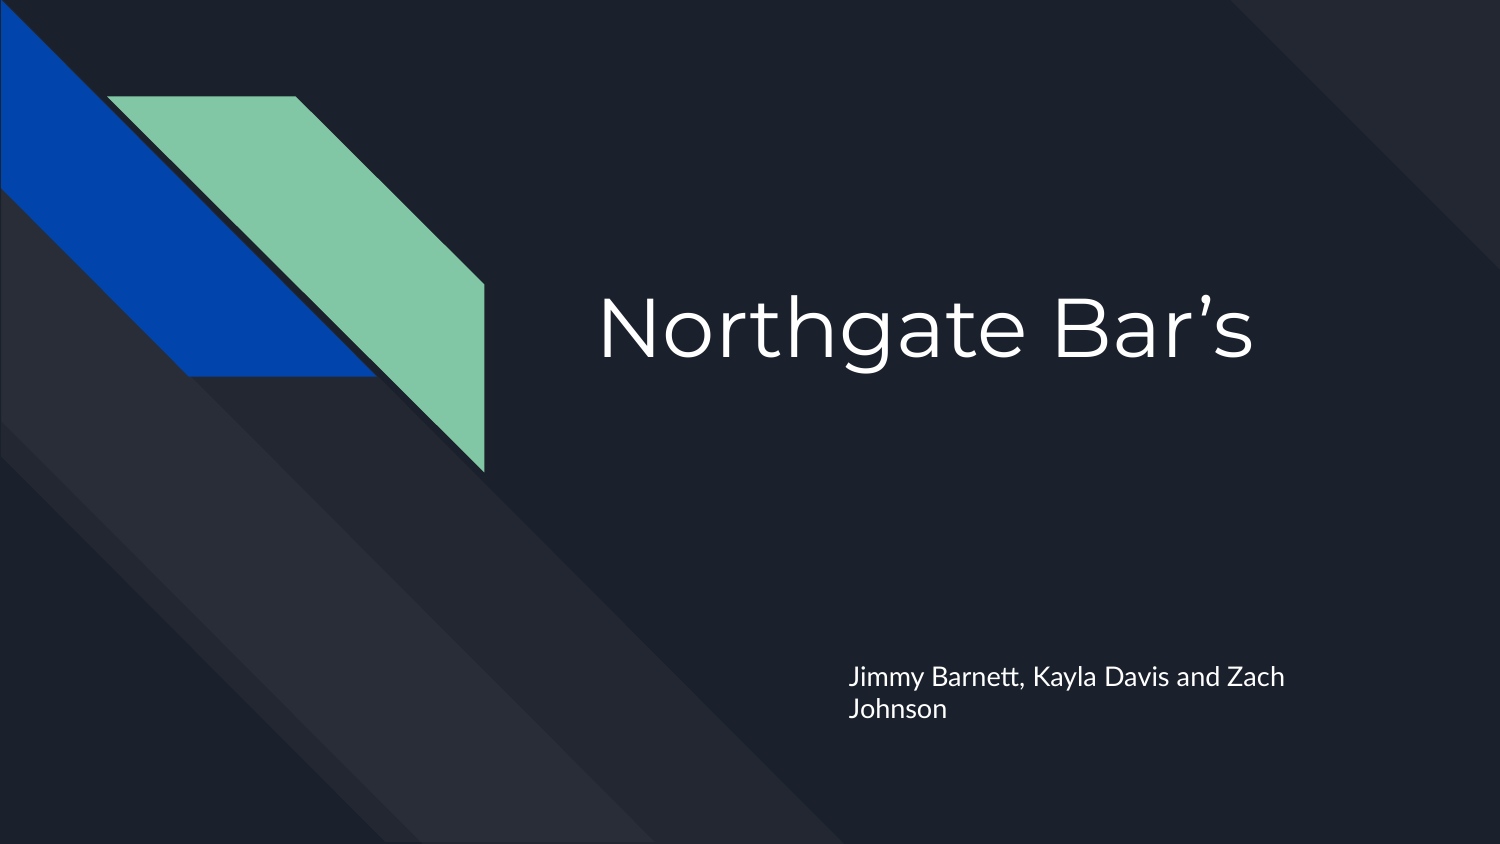

# Northgate Bar’s
Jimmy Barnett, Kayla Davis and Zach Johnson